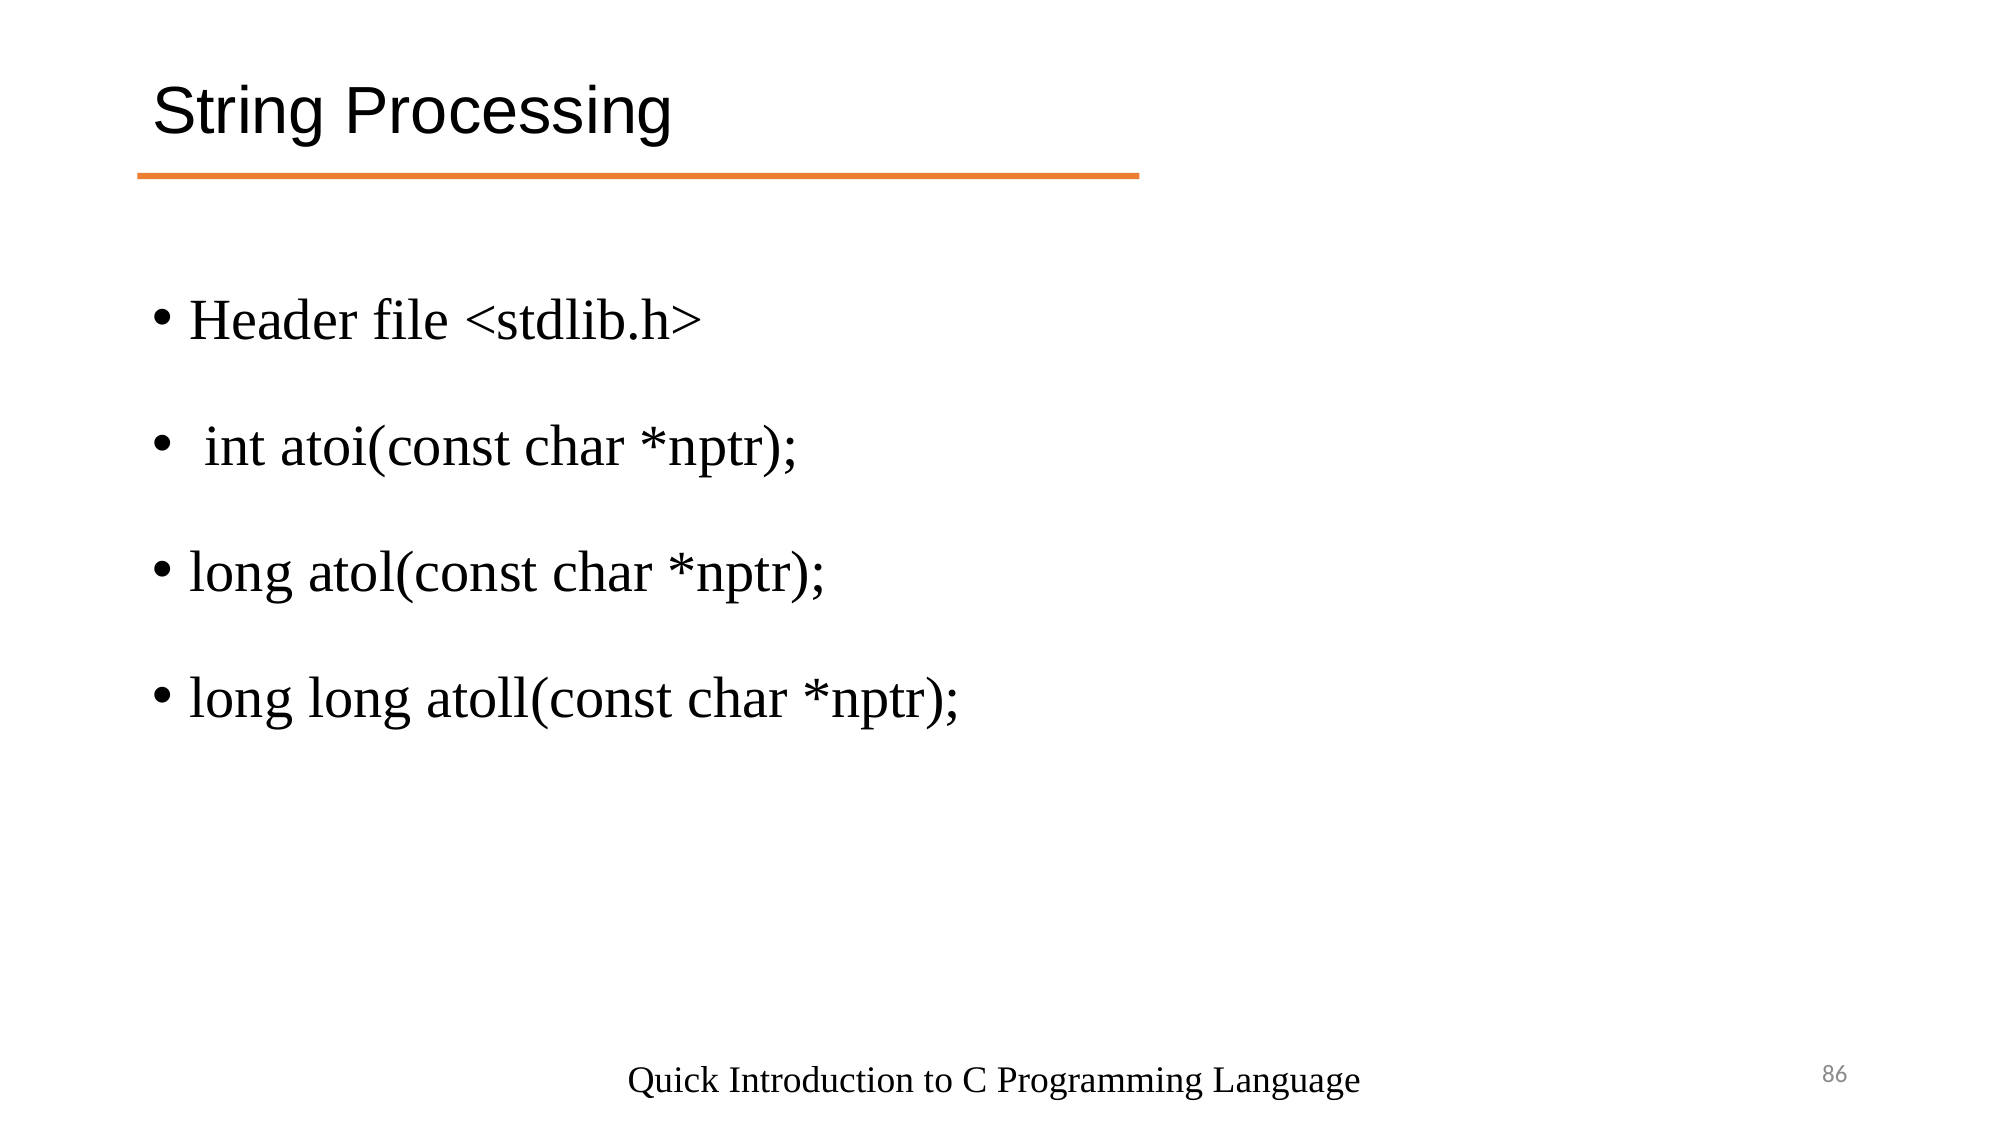

String Processing
Header file <stdlib.h>
 int atoi(const char *nptr);
long atol(const char *nptr);
long long atoll(const char *nptr);
86